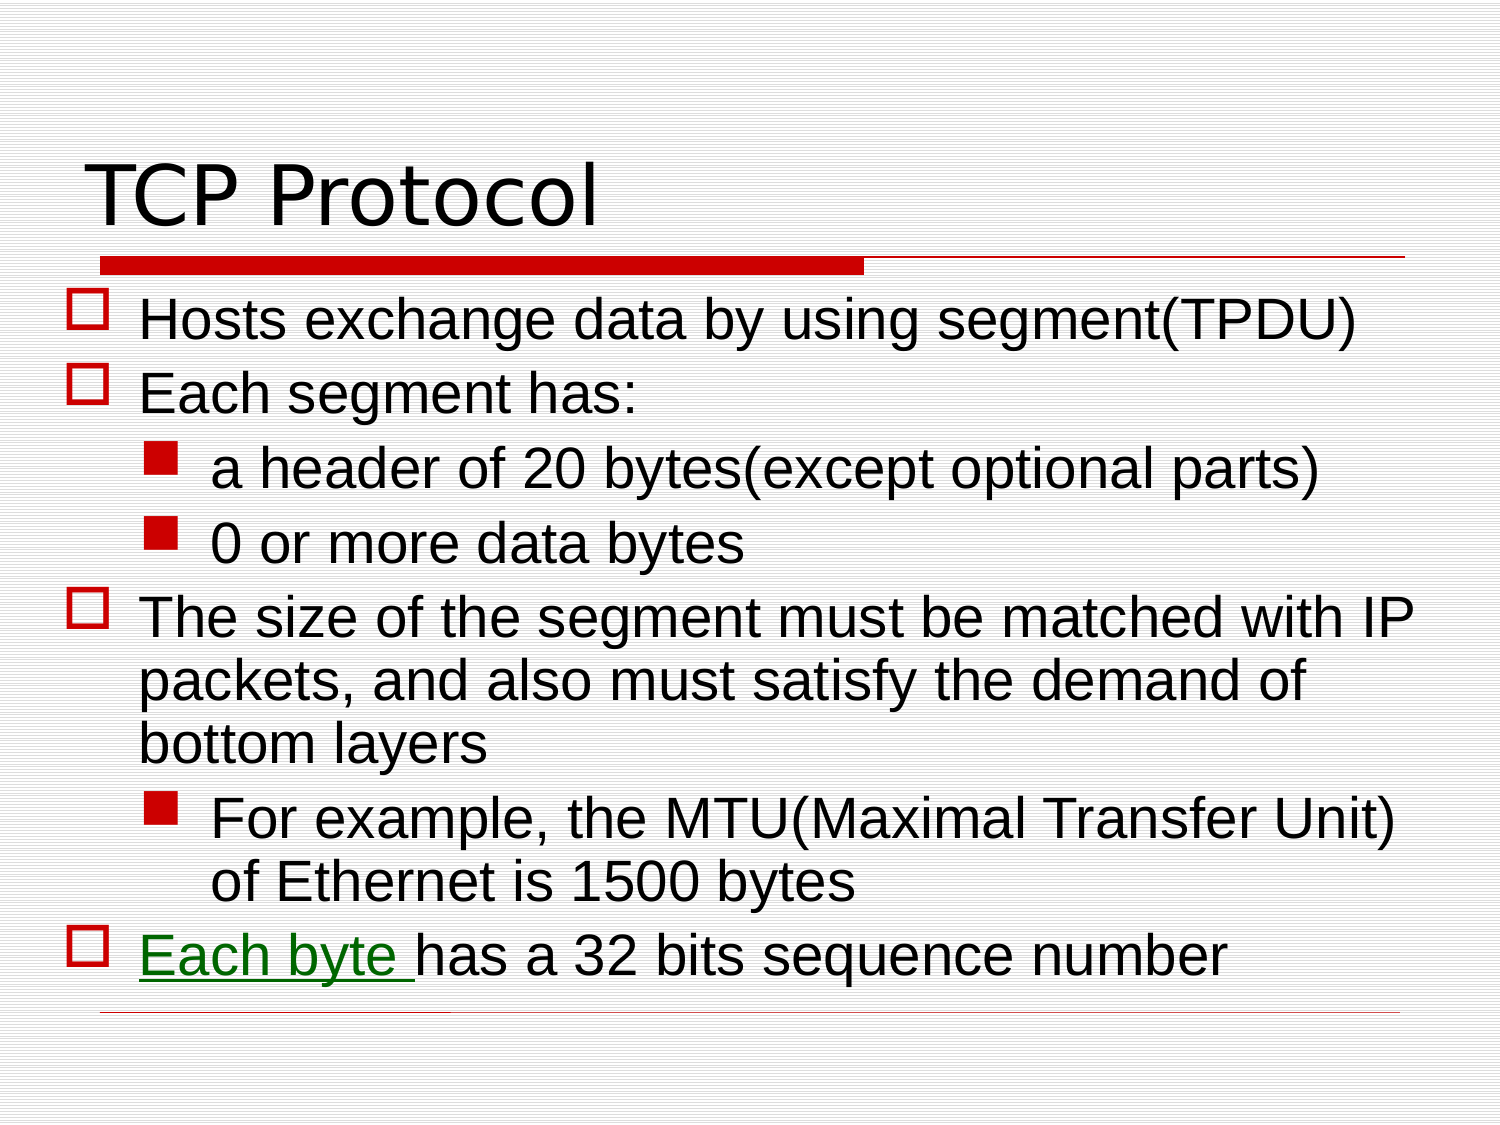

# TCP Protocol
Hosts exchange data by using segment(TPDU)
Each segment has:
a header of 20 bytes(except optional parts)
0 or more data bytes
The size of the segment must be matched with IP packets, and also must satisfy the demand of bottom layers
For example, the MTU(Maximal Transfer Unit) of Ethernet is 1500 bytes
Each byte has a 32 bits sequence number